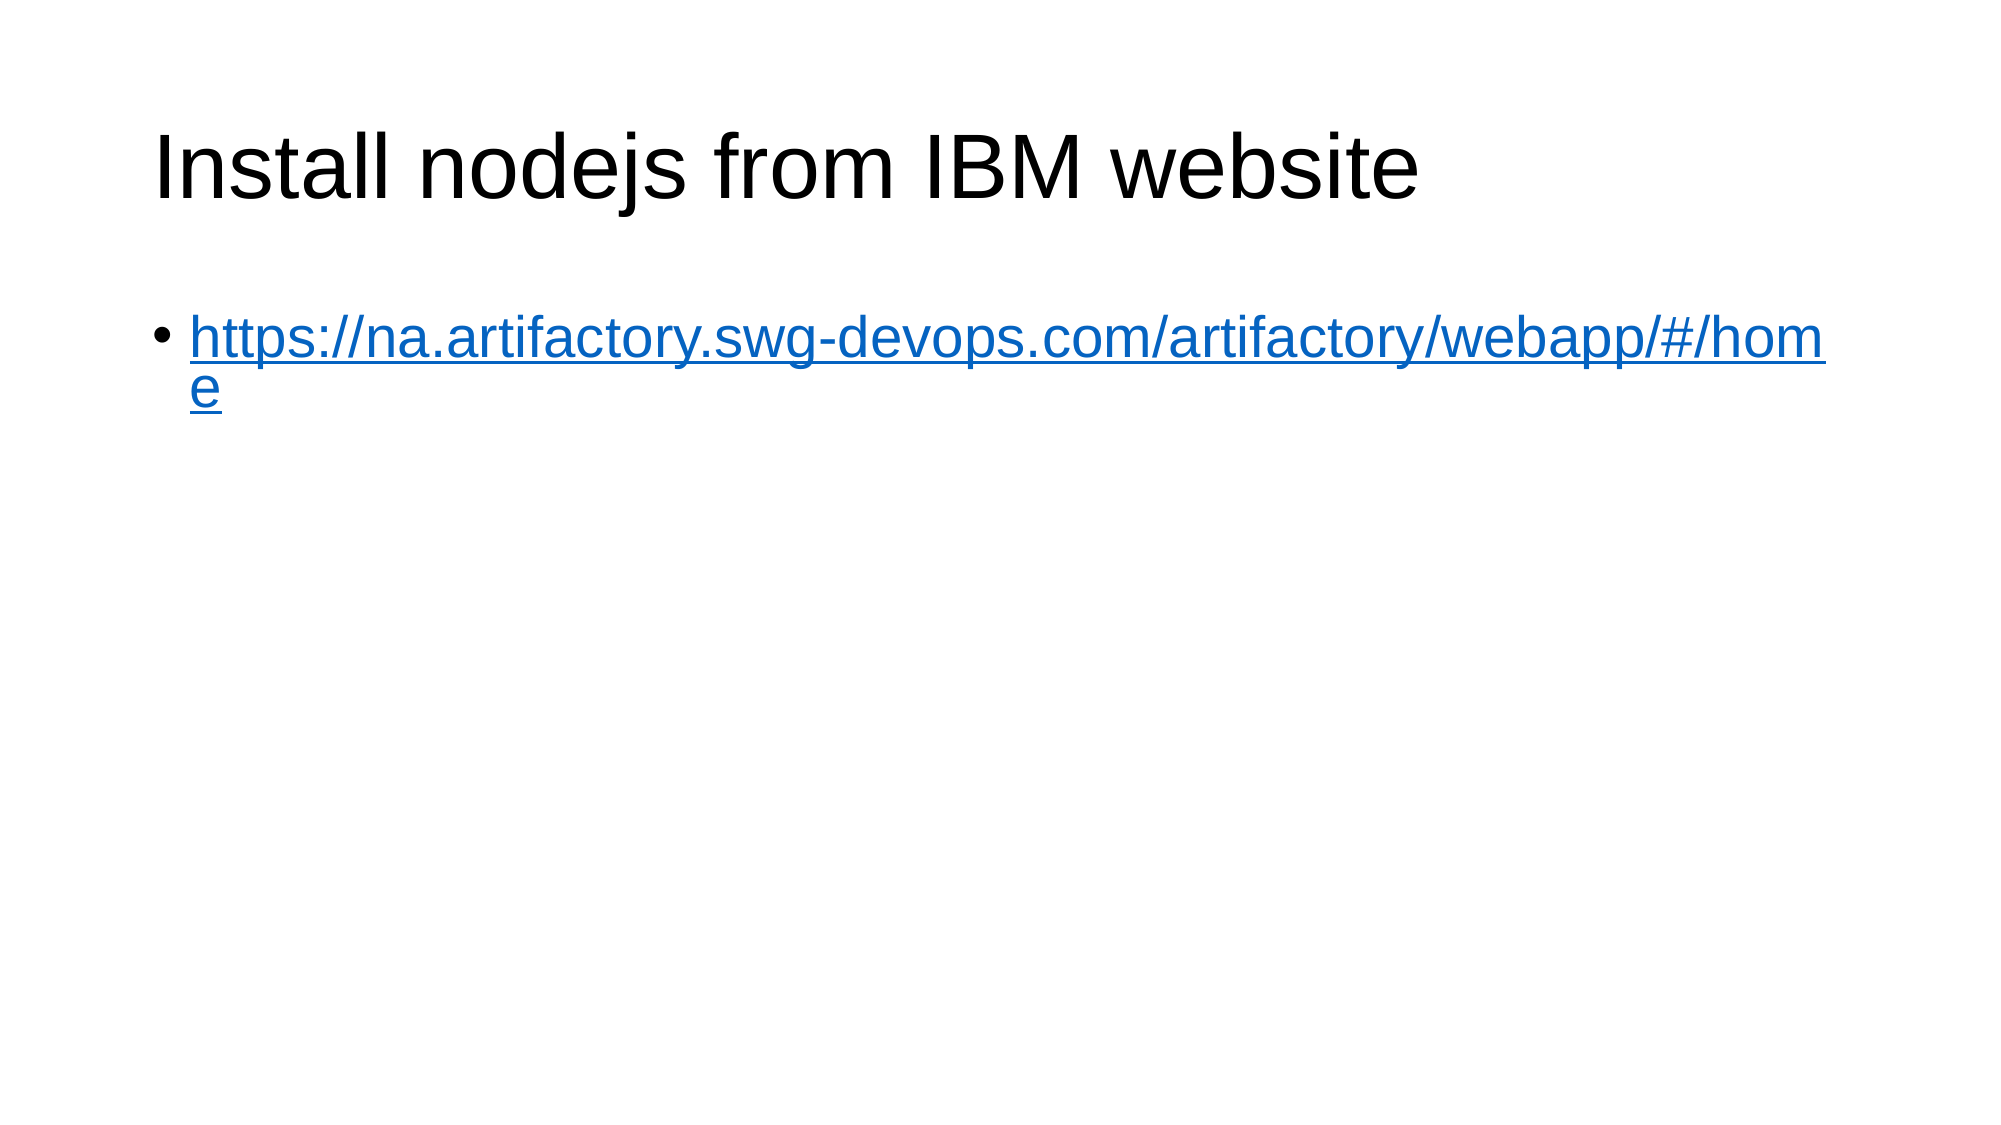

# Install nodejs from IBM website
https://na.artifactory.swg-devops.com/artifactory/webapp/#/home